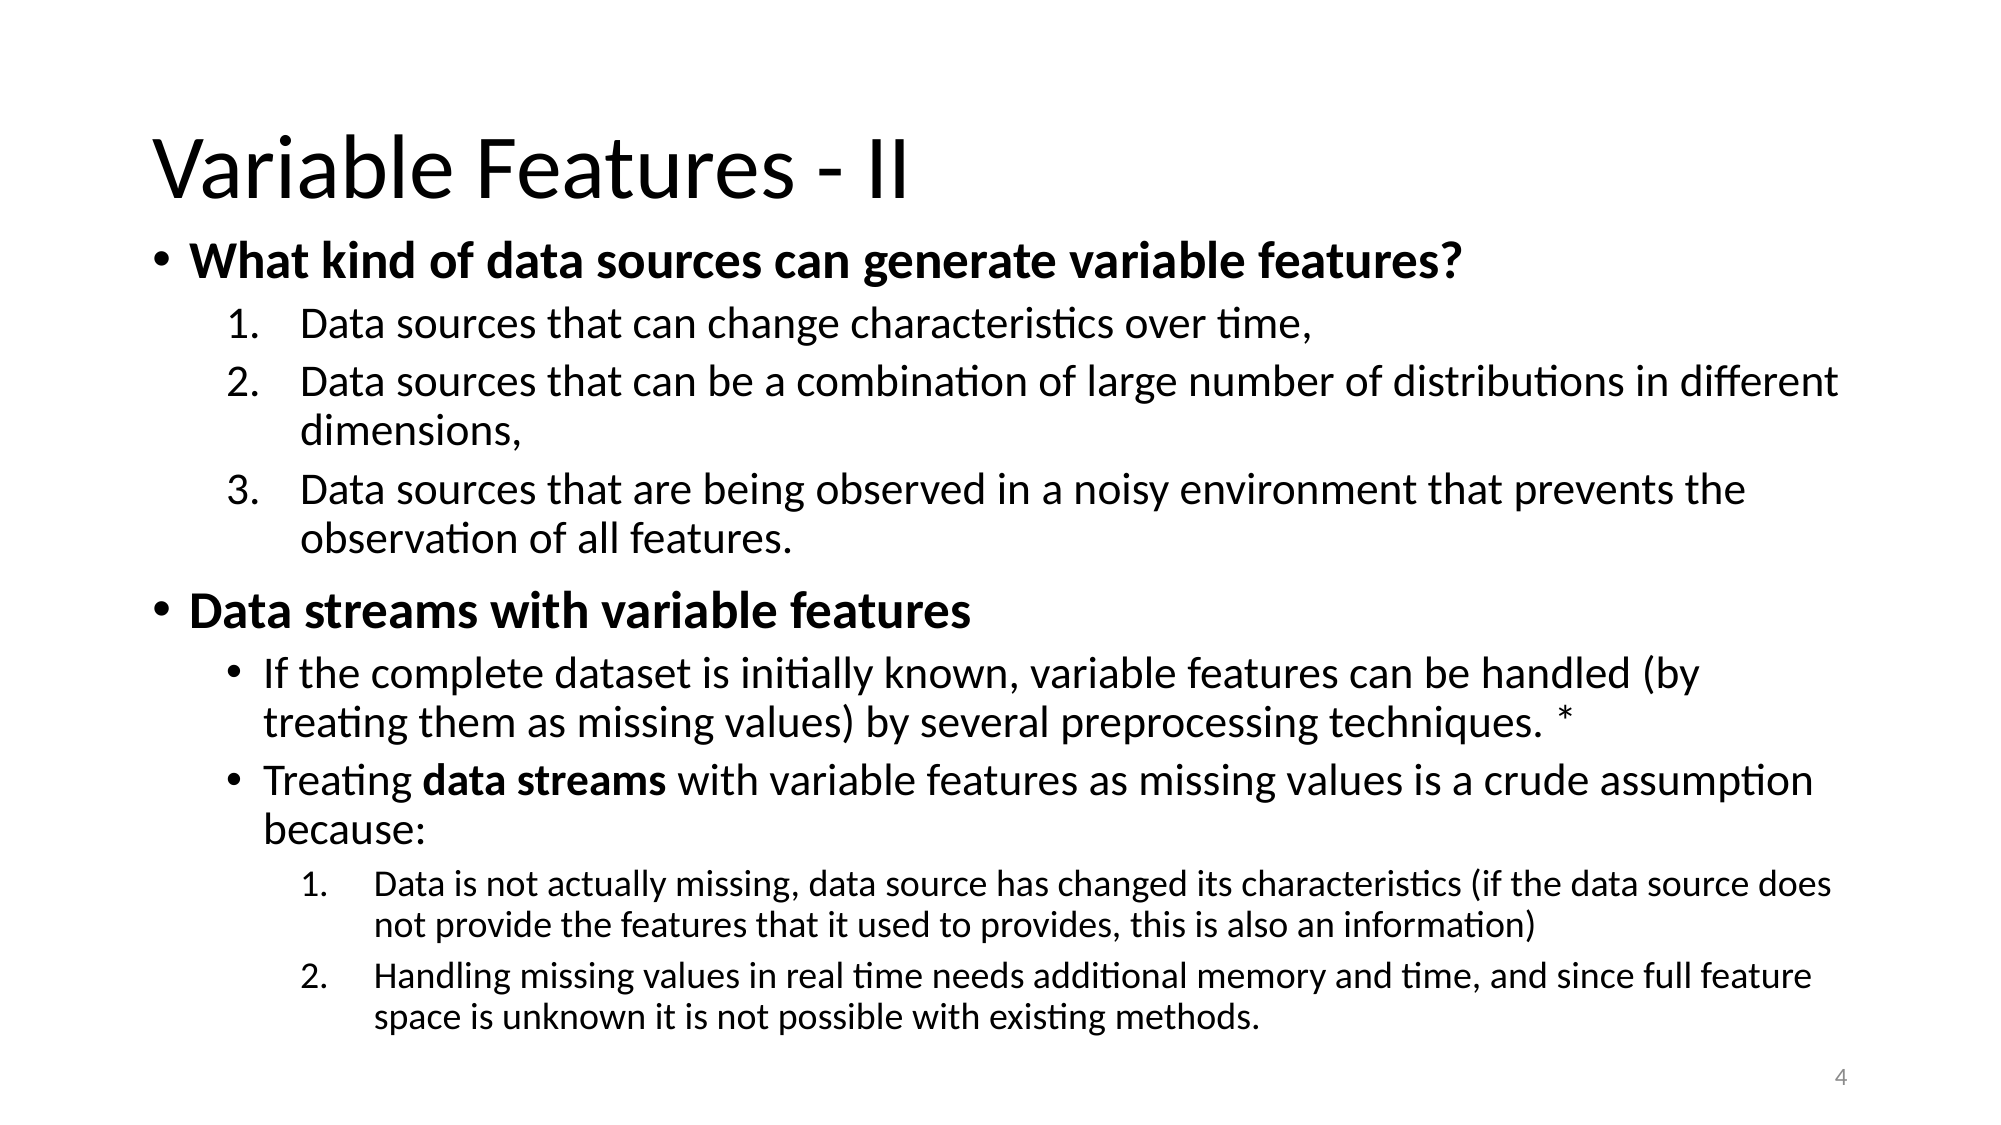

# Variable Features - II
What kind of data sources can generate variable features?
Data sources that can change characteristics over time,
Data sources that can be a combination of large number of distributions in different dimensions,
Data sources that are being observed in a noisy environment that prevents the observation of all features.
Data streams with variable features
If the complete dataset is initially known, variable features can be handled (by treating them as missing values) by several preprocessing techniques. *
Treating data streams with variable features as missing values is a crude assumption because:
Data is not actually missing, data source has changed its characteristics (if the data source does not provide the features that it used to provides, this is also an information)
Handling missing values in real time needs additional memory and time, and since full feature space is unknown it is not possible with existing methods.

4